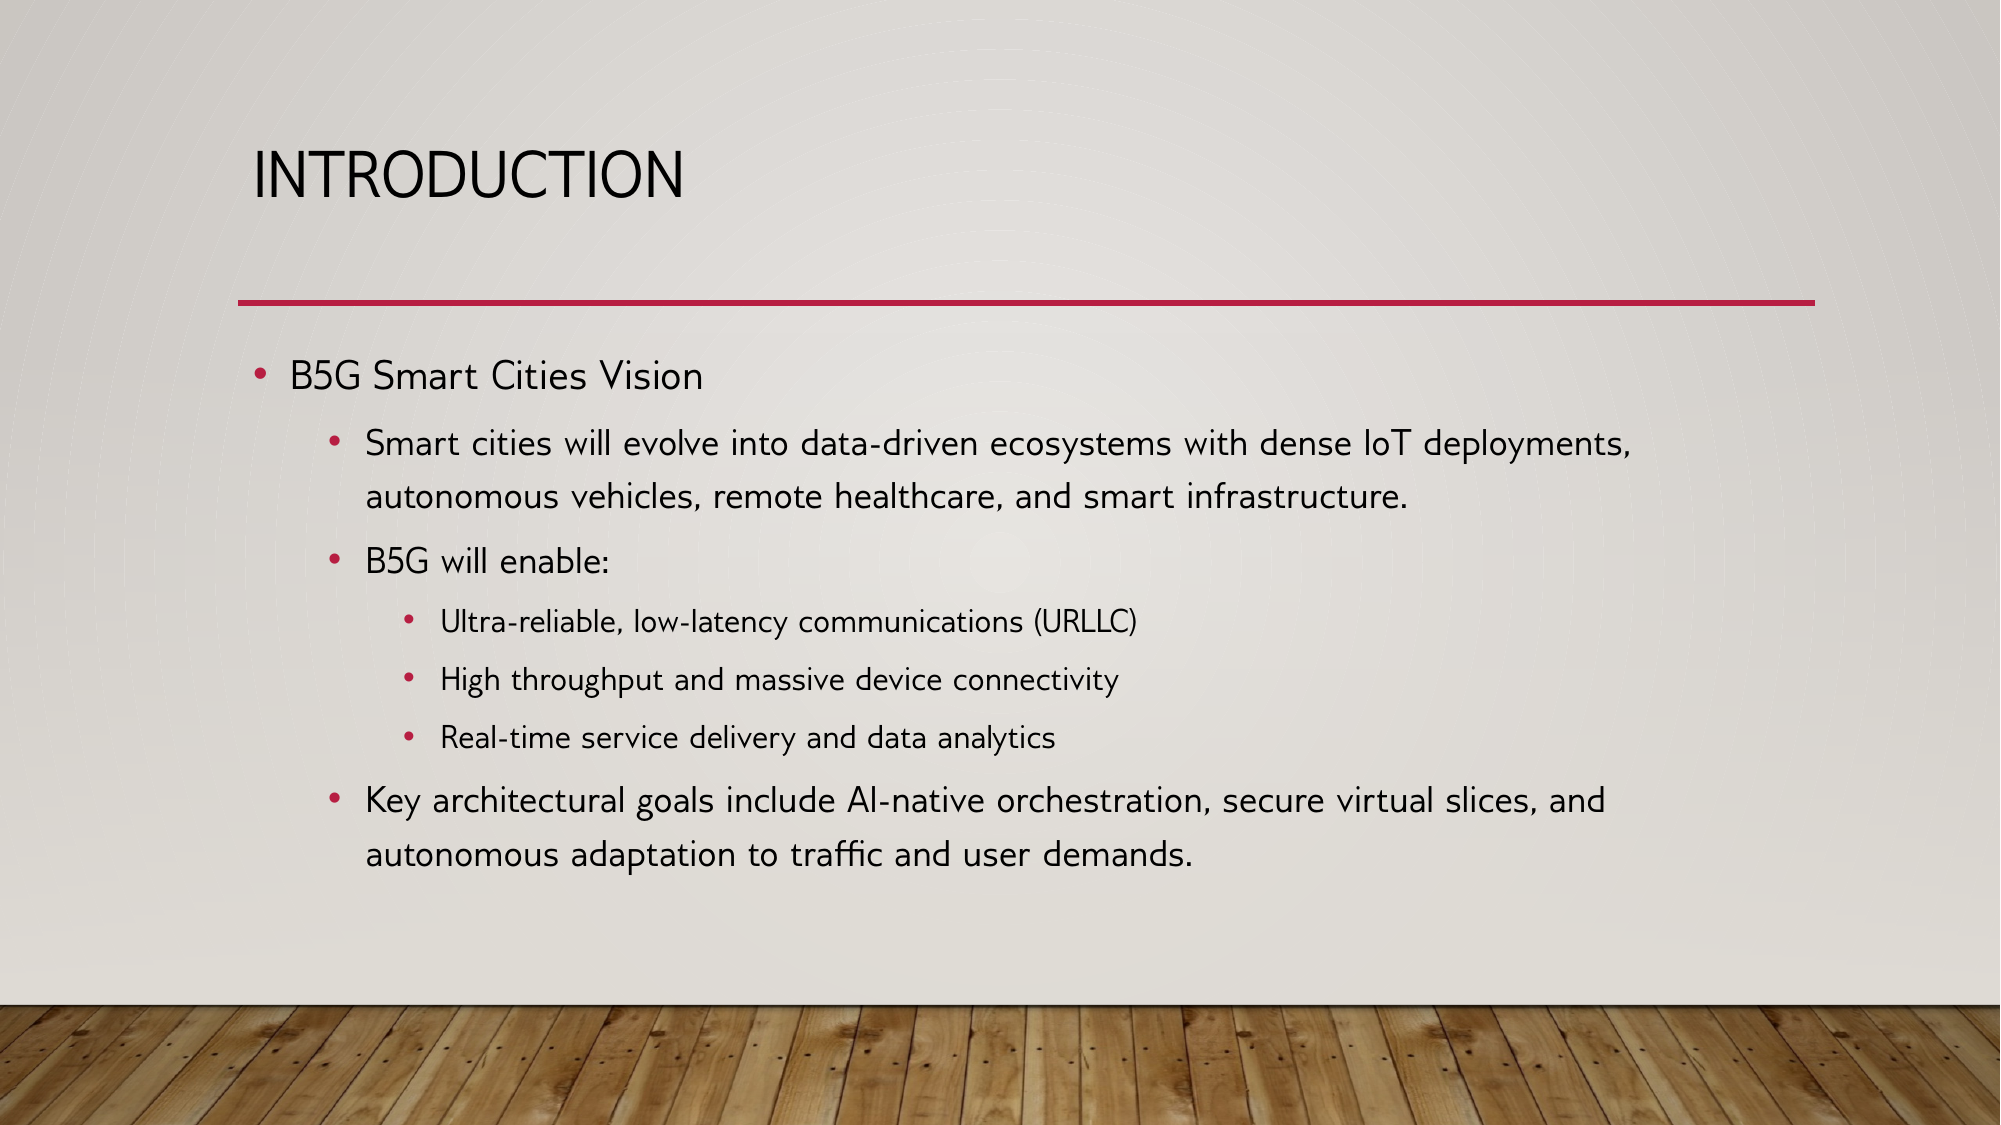

# Introduction
B5G Smart Cities Vision
Smart cities will evolve into data-driven ecosystems with dense IoT deployments, autonomous vehicles, remote healthcare, and smart infrastructure.
B5G will enable:
Ultra-reliable, low-latency communications (URLLC)
High throughput and massive device connectivity
Real-time service delivery and data analytics
Key architectural goals include AI-native orchestration, secure virtual slices, and autonomous adaptation to traffic and user demands.